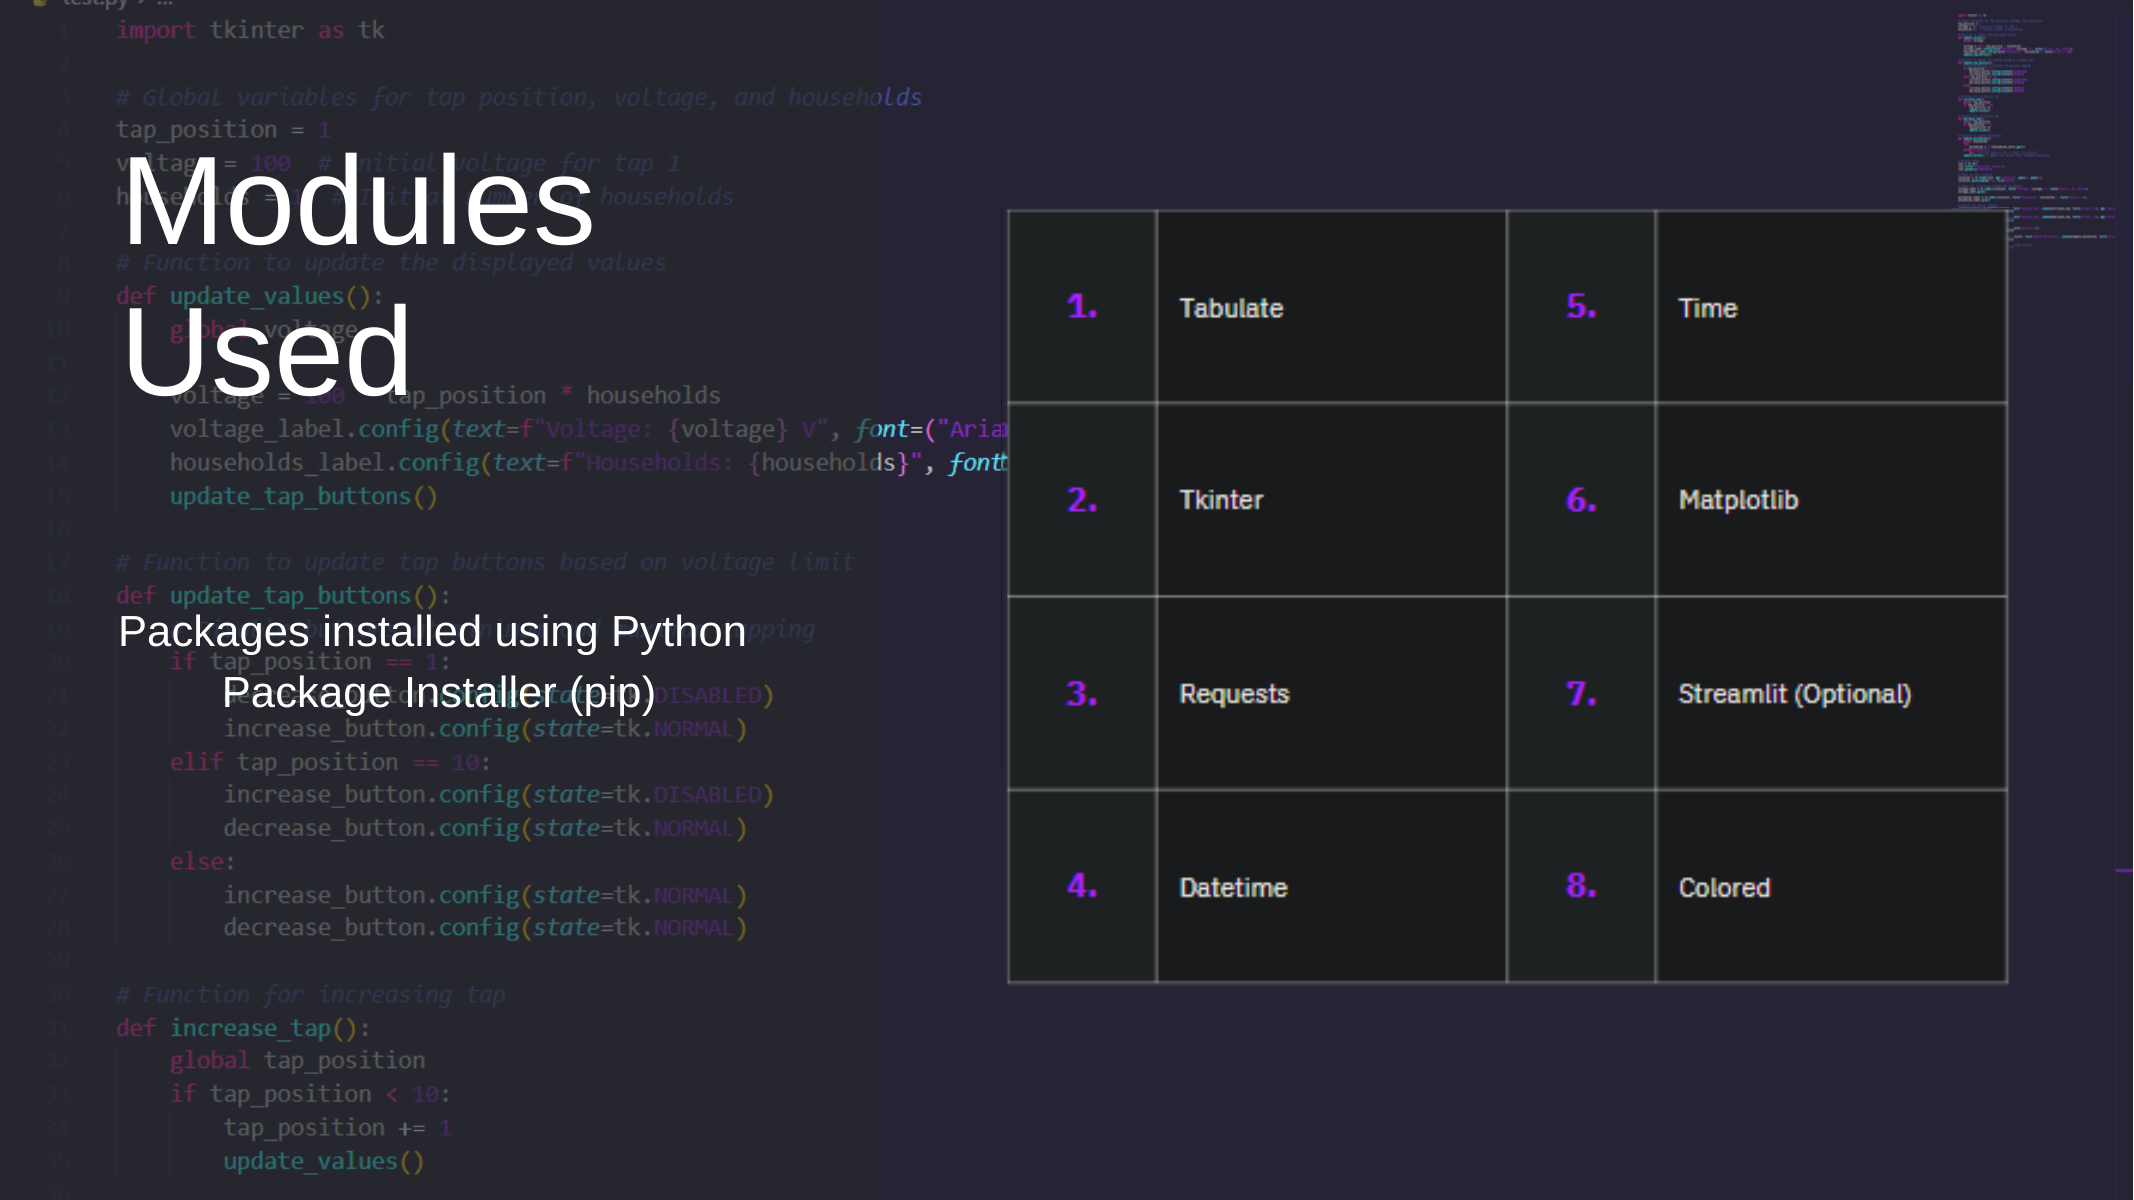

Modules
Used
| 1. | Tabulate | 5. | Time |
| --- | --- | --- | --- |
| 2. | Tkinter | 6. | Matplotlib |
| 3. | Requests | 7. | Streamlit (Optional) |
| 4. | Datetime | 8. | Colored |

Packages installed using Python
Package Installer (pip)